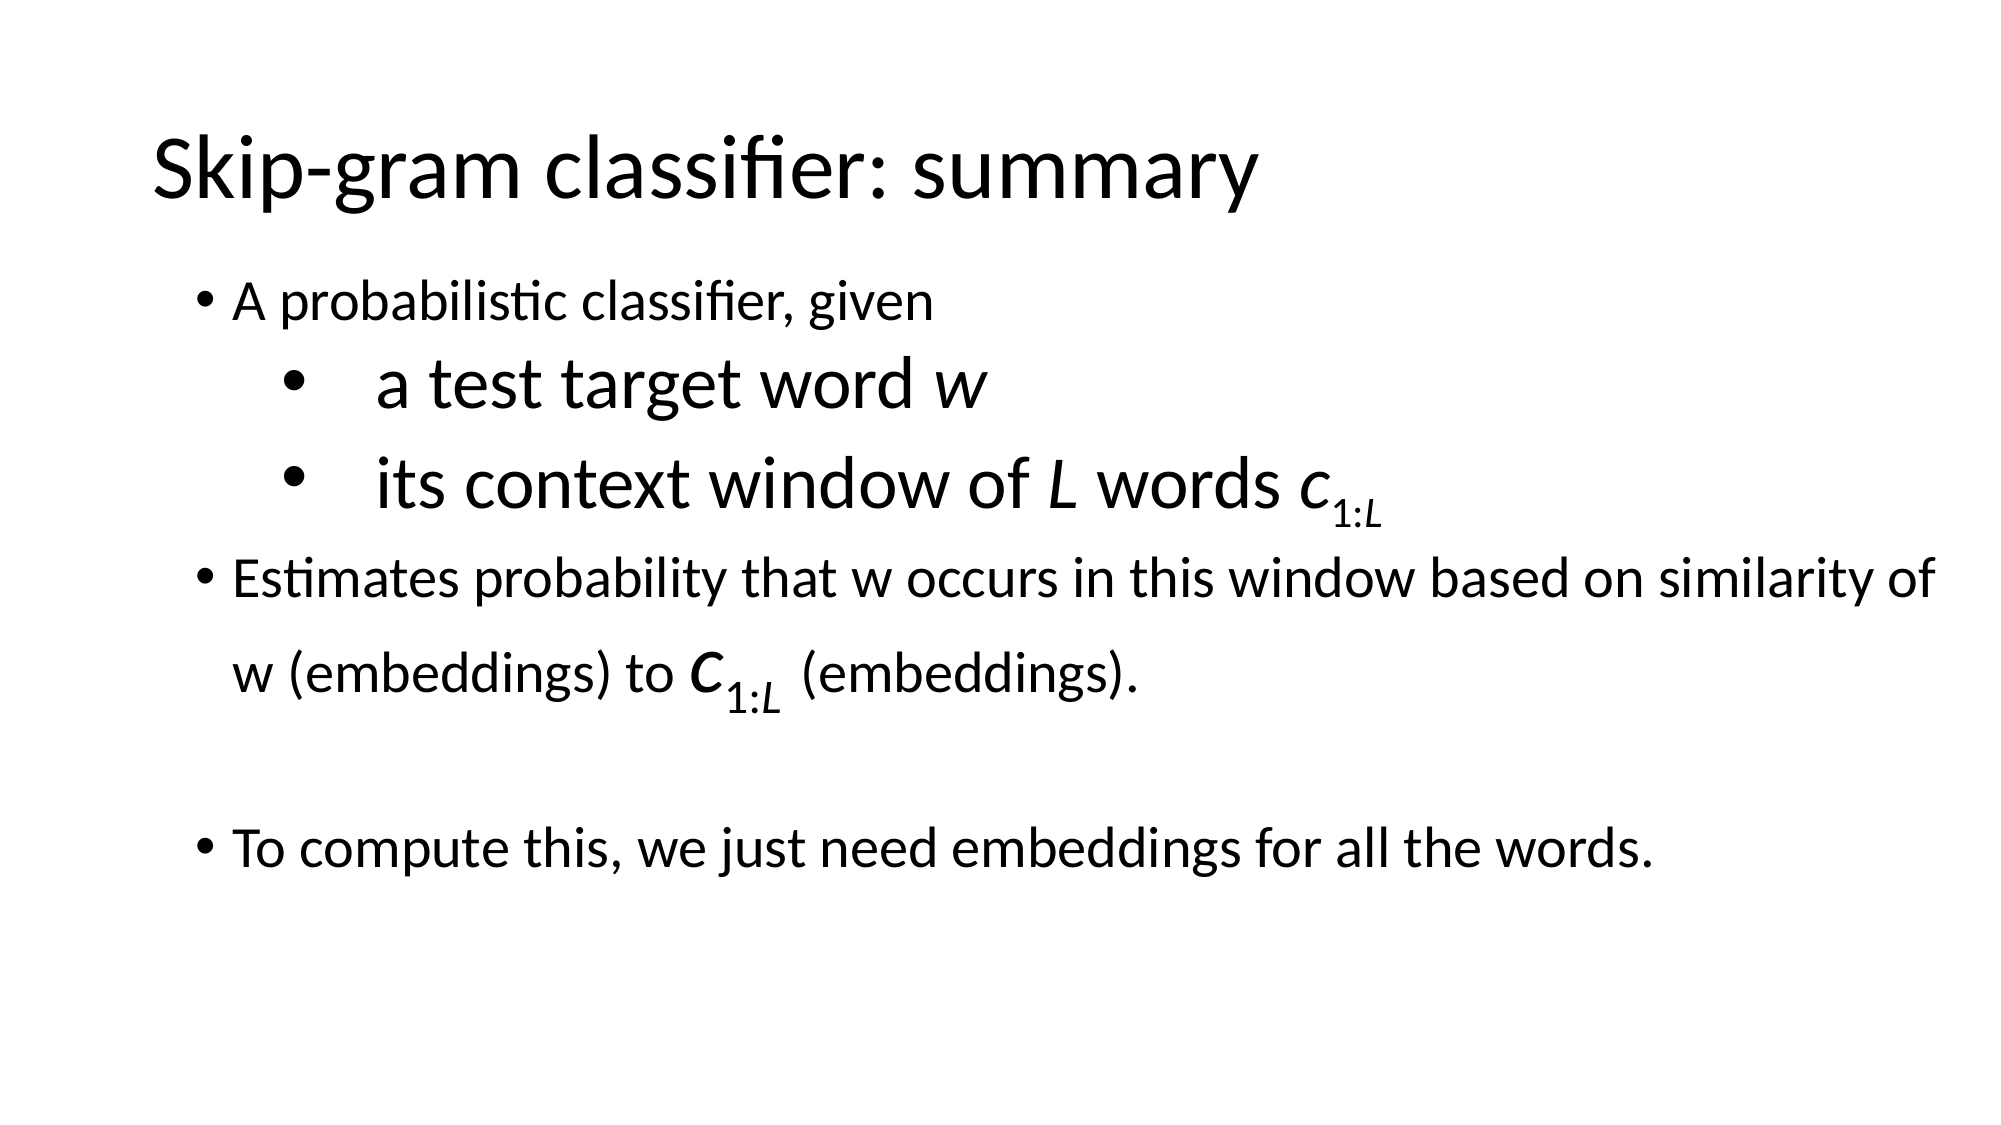

# Skip-gram classifier: summary
A probabilistic classifier, given
a test target word w
its context window of L words c1:L
Estimates probability that w occurs in this window based on similarity of w (embeddings) to c1:L (embeddings).

To compute this, we just need embeddings for all the words.